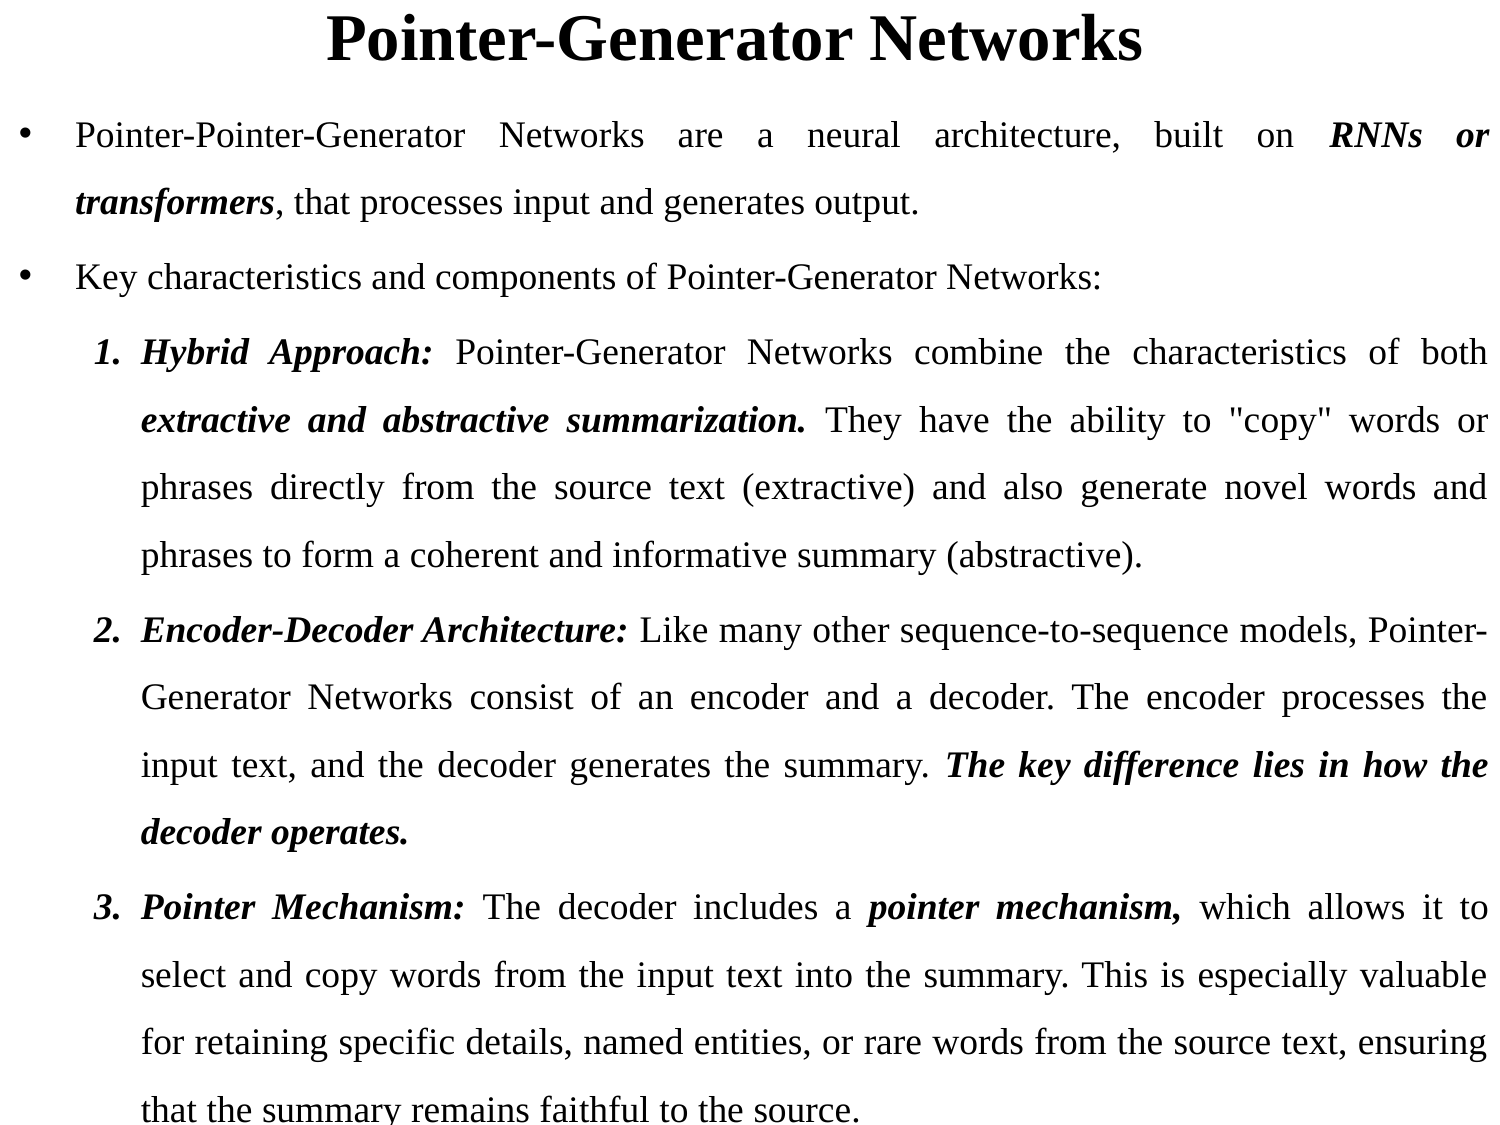

# Pointer-Generator Networks
Pointer-Pointer-Generator Networks are a neural architecture, built on RNNs or transformers, that processes input and generates output.
Key characteristics and components of Pointer-Generator Networks:
Hybrid Approach: Pointer-Generator Networks combine the characteristics of both extractive and abstractive summarization. They have the ability to "copy" words or phrases directly from the source text (extractive) and also generate novel words and phrases to form a coherent and informative summary (abstractive).
Encoder-Decoder Architecture: Like many other sequence-to-sequence models, Pointer-Generator Networks consist of an encoder and a decoder. The encoder processes the input text, and the decoder generates the summary. The key difference lies in how the decoder operates.
Pointer Mechanism: The decoder includes a pointer mechanism, which allows it to select and copy words from the input text into the summary. This is especially valuable for retaining specific details, named entities, or rare words from the source text, ensuring that the summary remains faithful to the source.